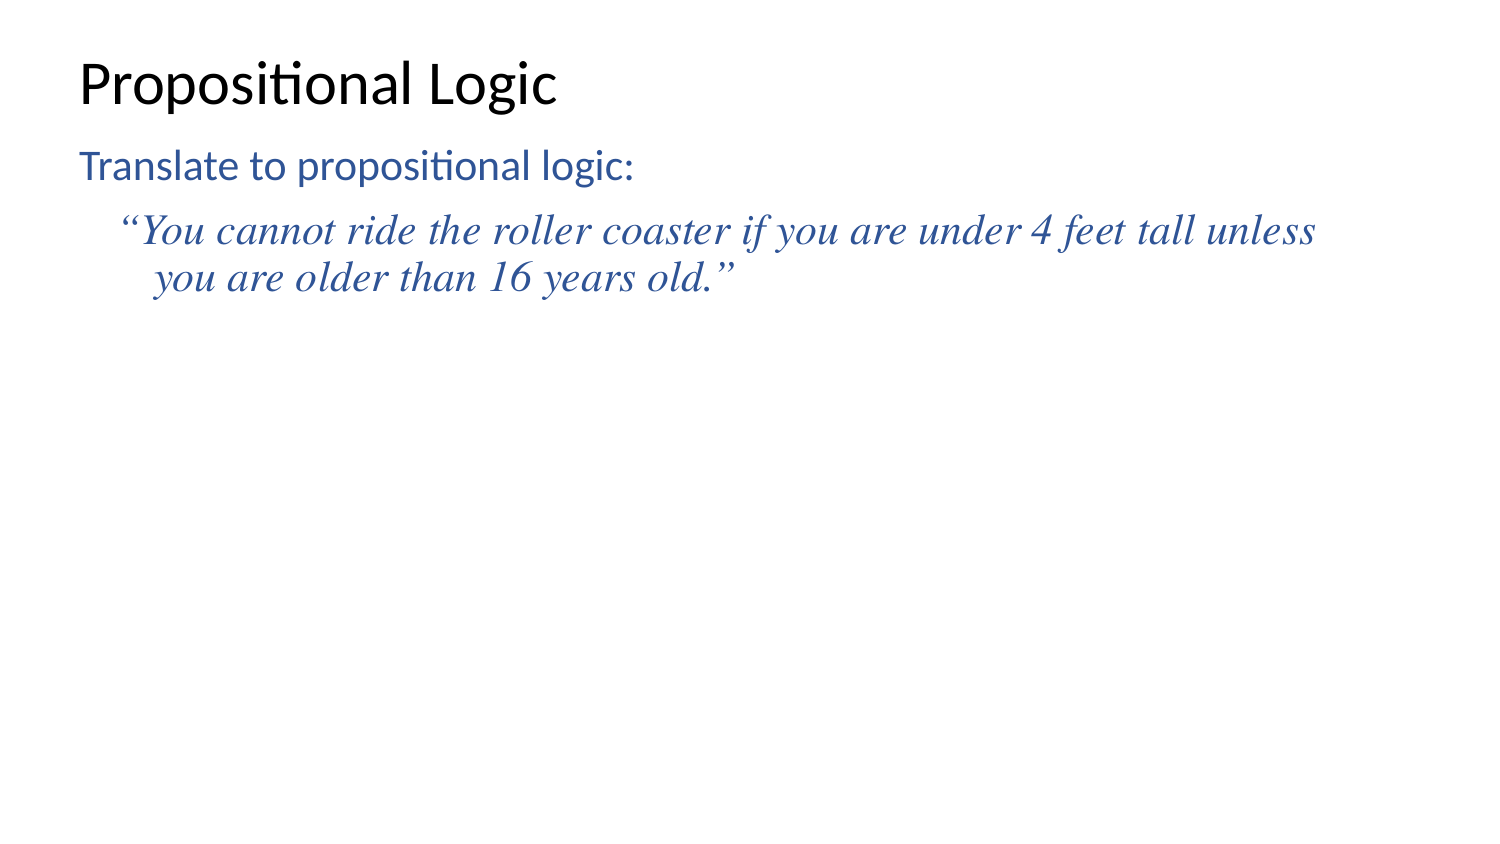

# Propositional Logic
Translate to propositional logic:
“You cannot ride the roller coaster if you are under 4 feet tall unless you are older than 16 years old.”